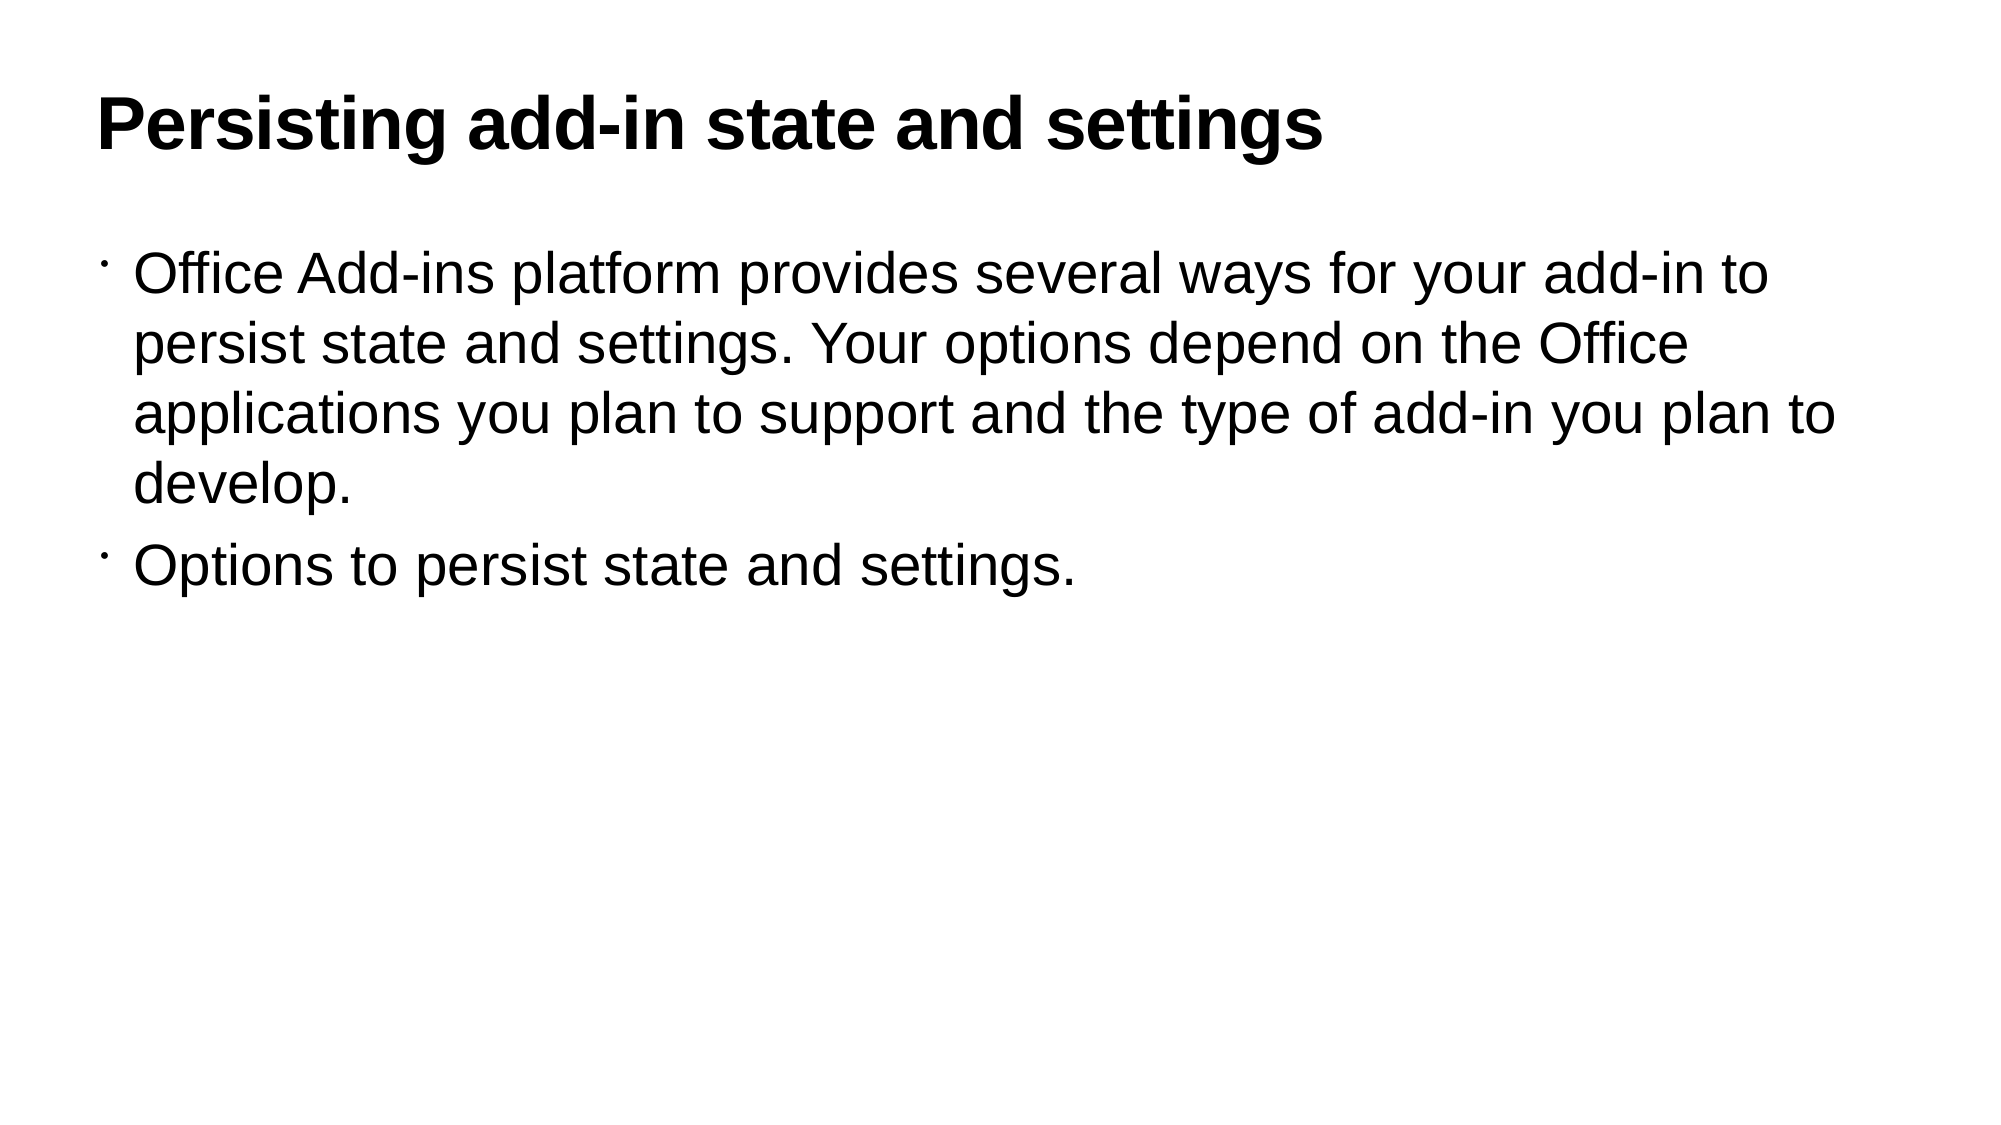

# Persisting add-in state and settings
Office Add-ins platform provides several ways for your add-in to persist state and settings. Your options depend on the Office applications you plan to support and the type of add-in you plan to develop.
Options to persist state and settings.